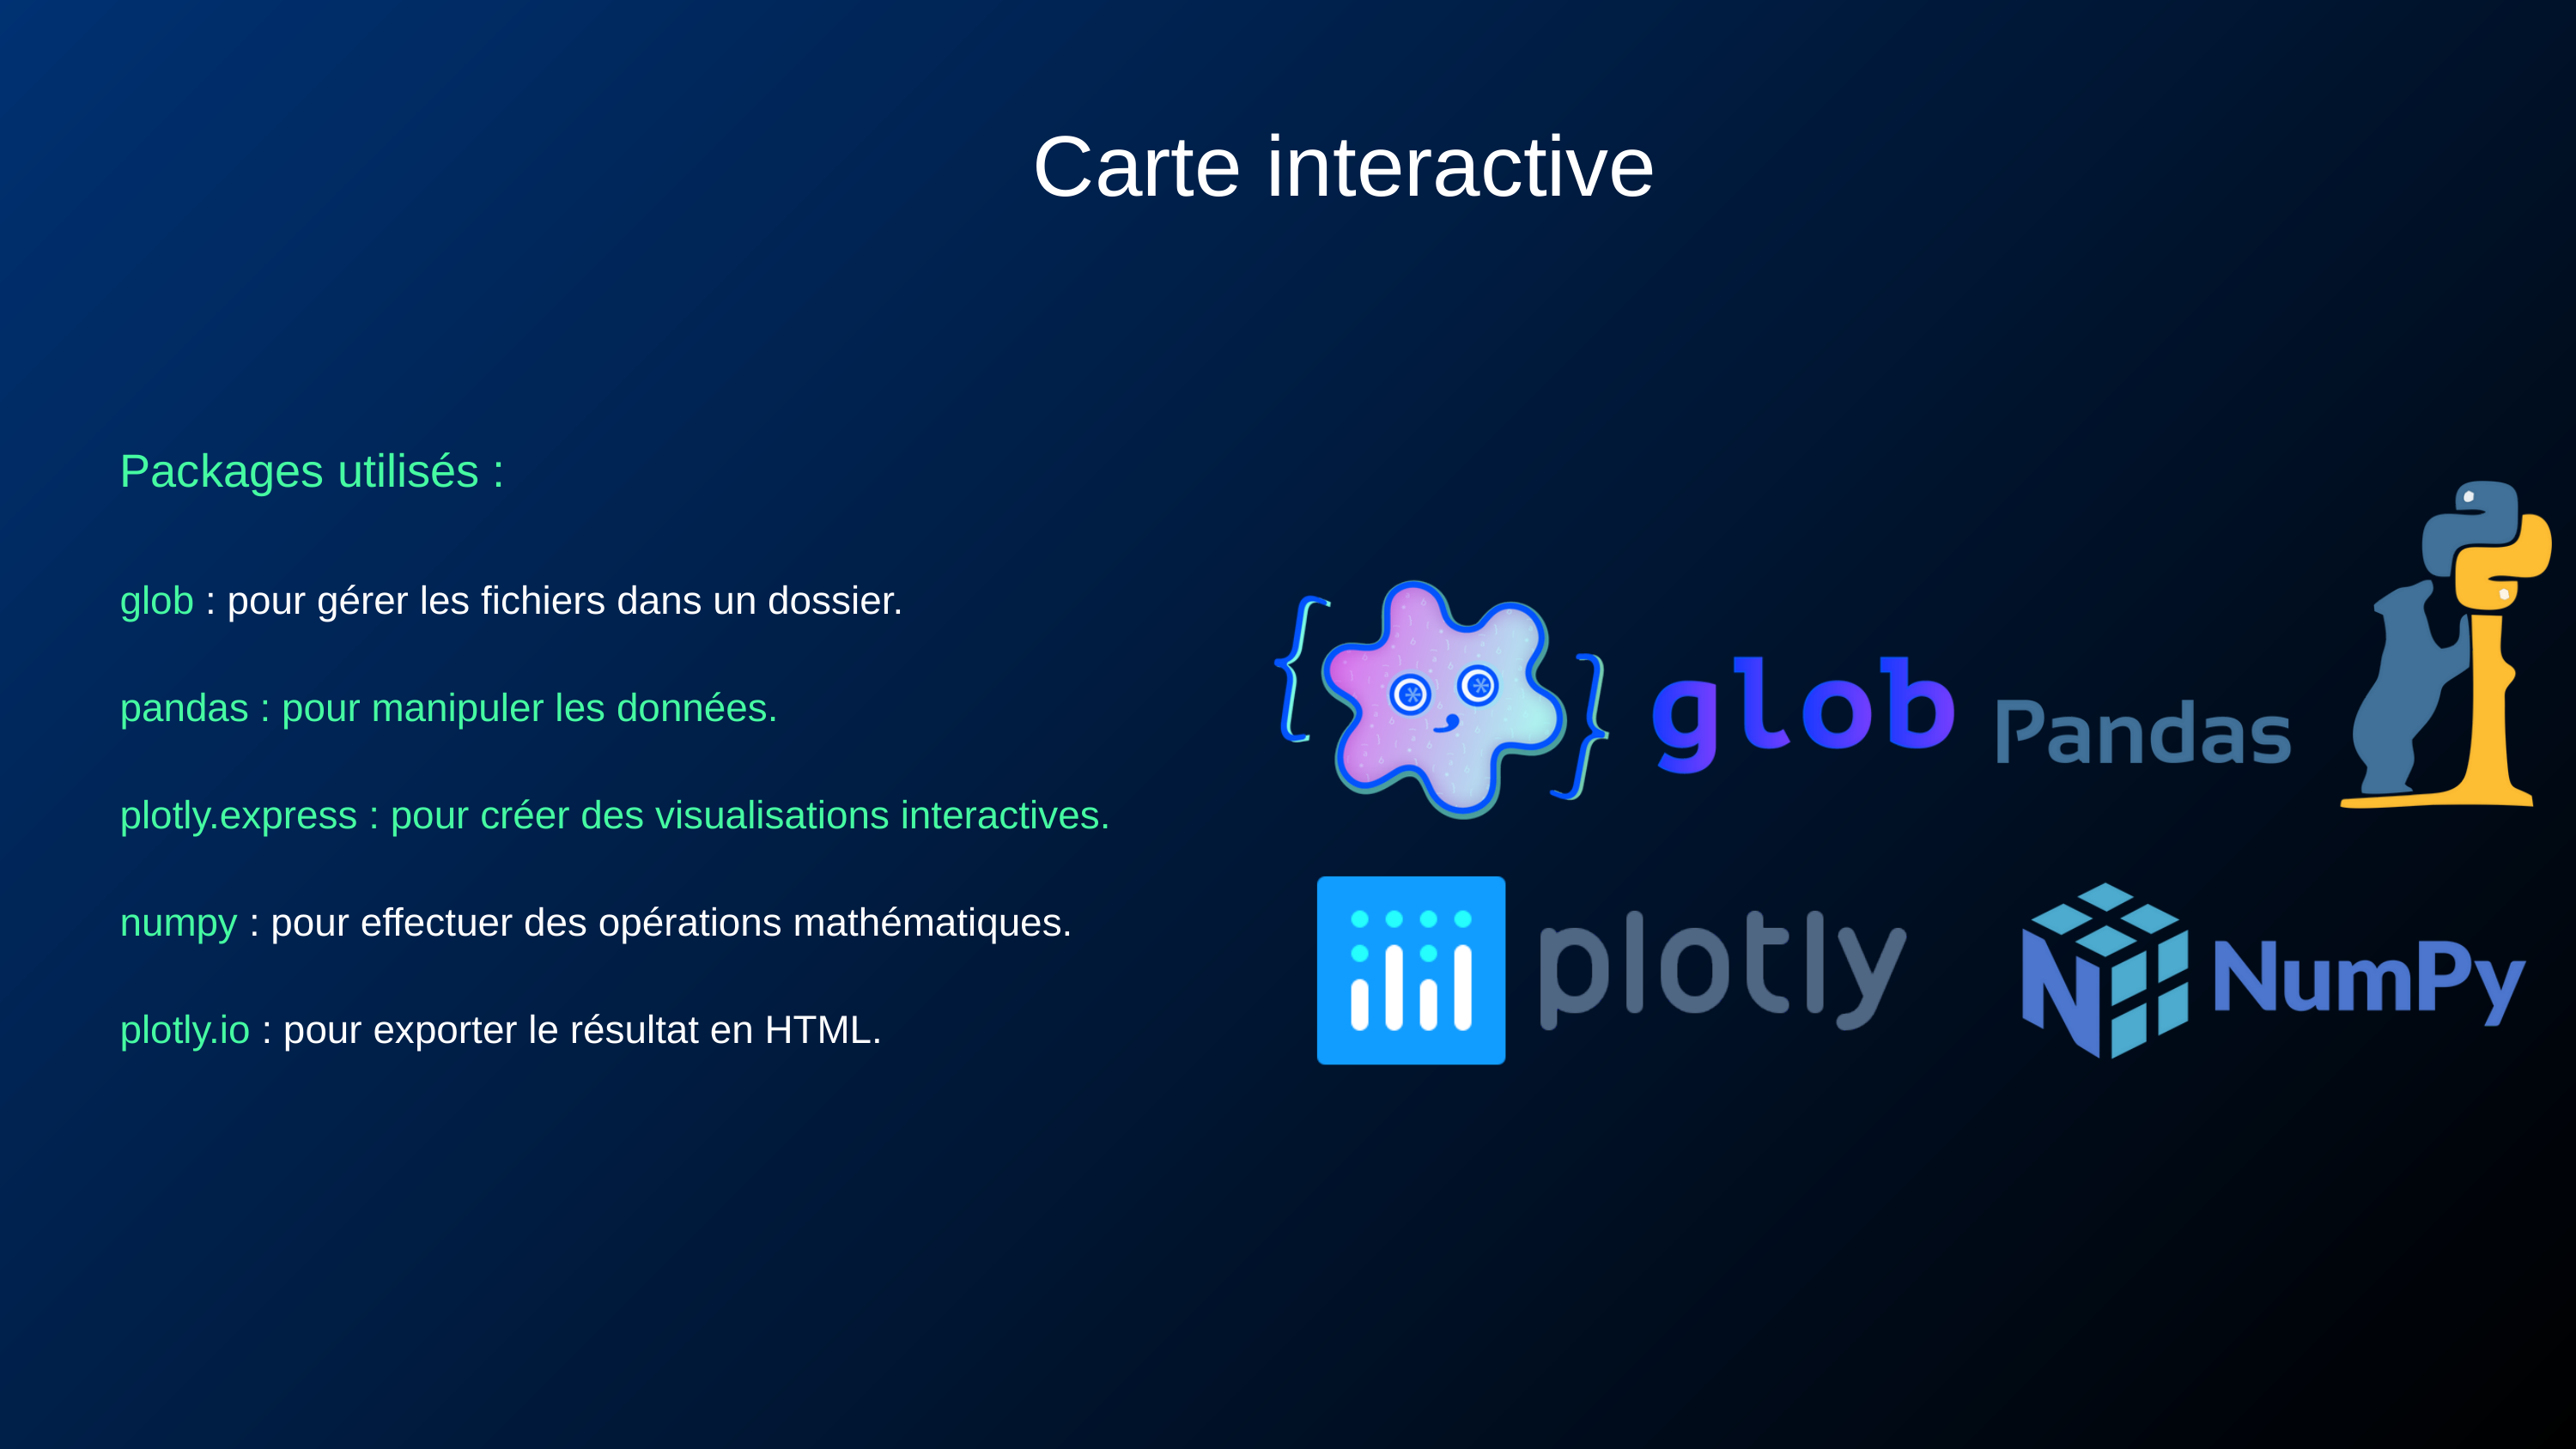

Carte interactive
Packages utilisés :

glob : pour gérer les fichiers dans un dossier.

pandas : pour manipuler les données.

plotly.express : pour créer des visualisations interactives.

numpy : pour effectuer des opérations mathématiques.

plotly.io : pour exporter le résultat en HTML.